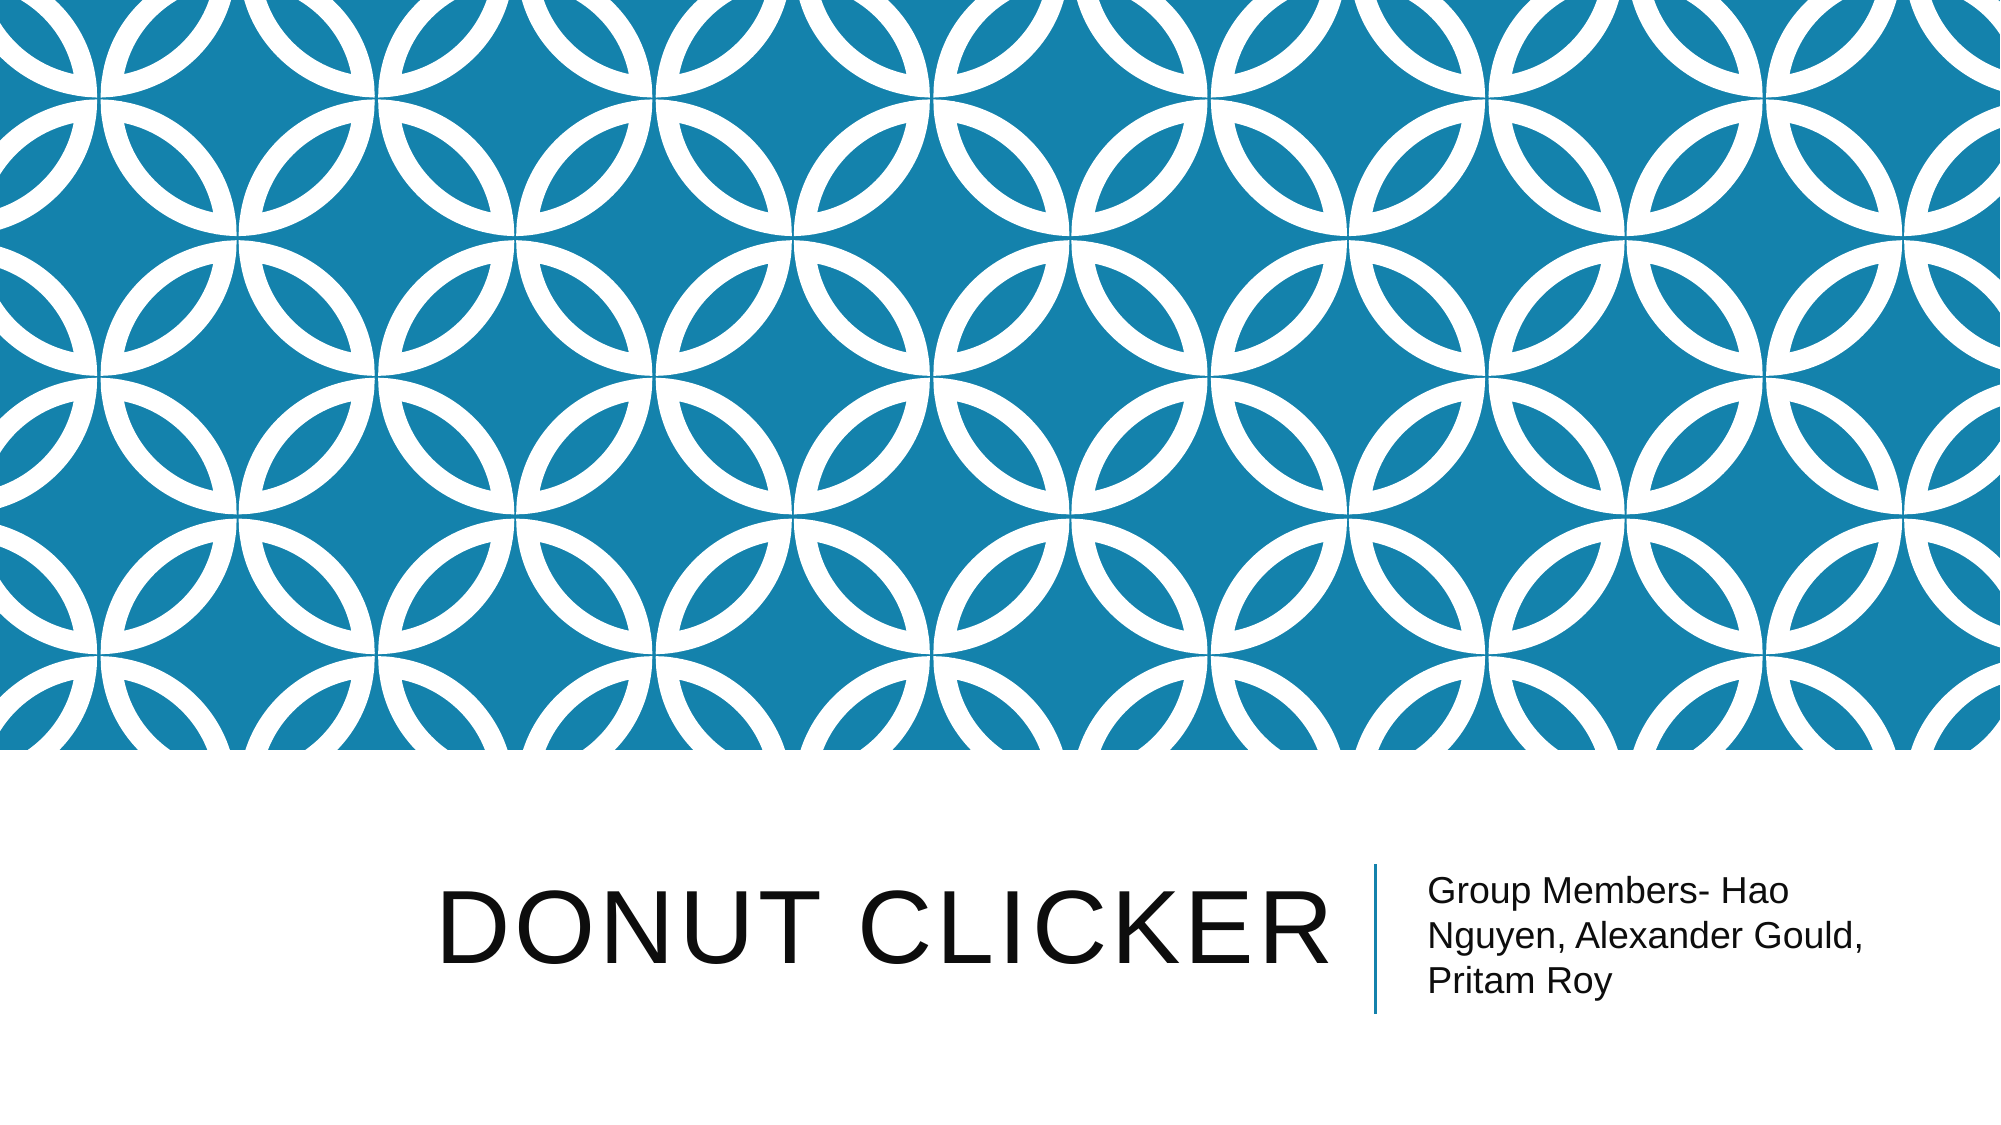

# Donut Clicker
Group Members- Hao Nguyen, Alexander Gould, Pritam Roy